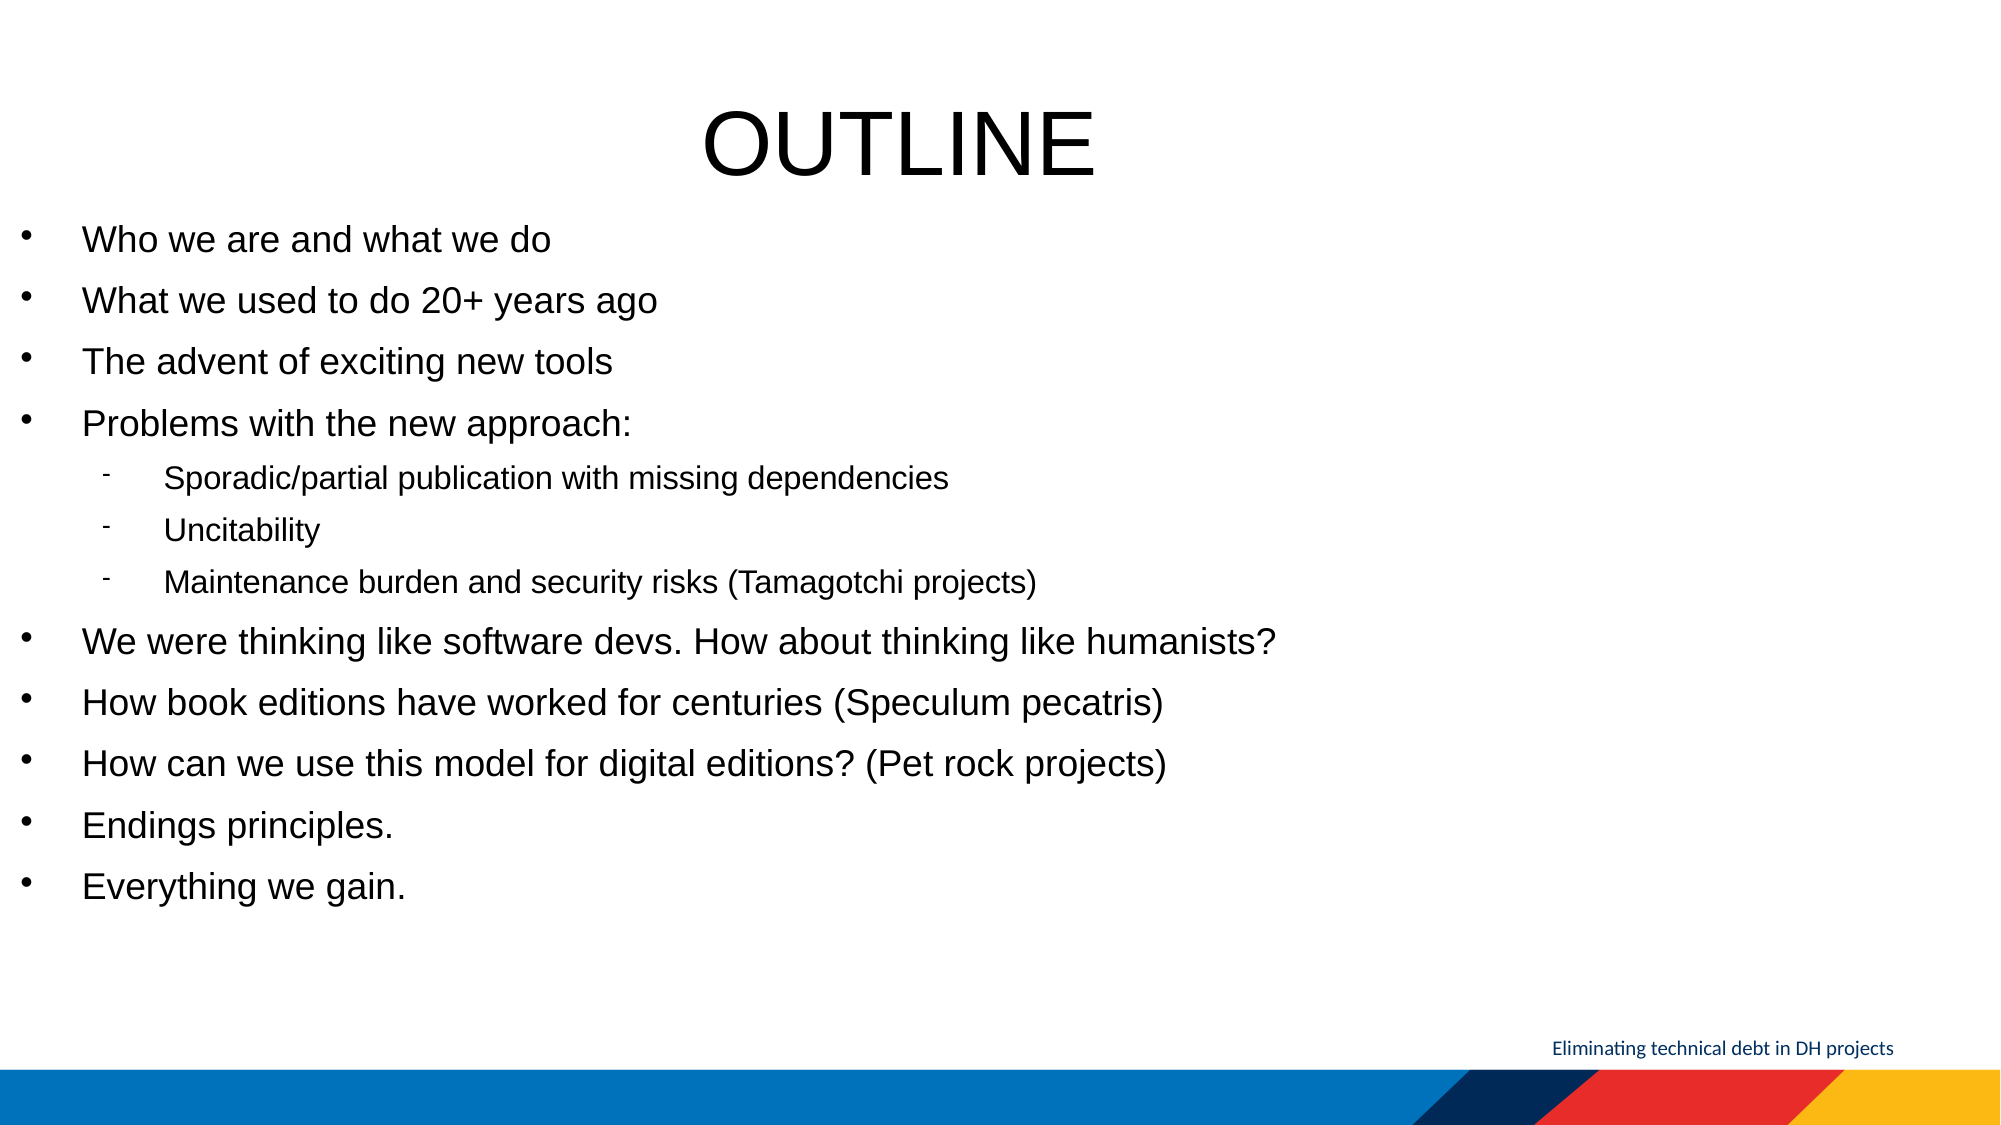

Outline
Who we are and what we do
What we used to do 20+ years ago
The advent of exciting new tools
Problems with the new approach:
Sporadic/partial publication with missing dependencies
Uncitability
Maintenance burden and security risks (Tamagotchi projects)
We were thinking like software devs. How about thinking like humanists?
How book editions have worked for centuries (Speculum pecatris)
How can we use this model for digital editions? (Pet rock projects)
Endings principles.
Everything we gain.
Eliminating technical debt in DH projects